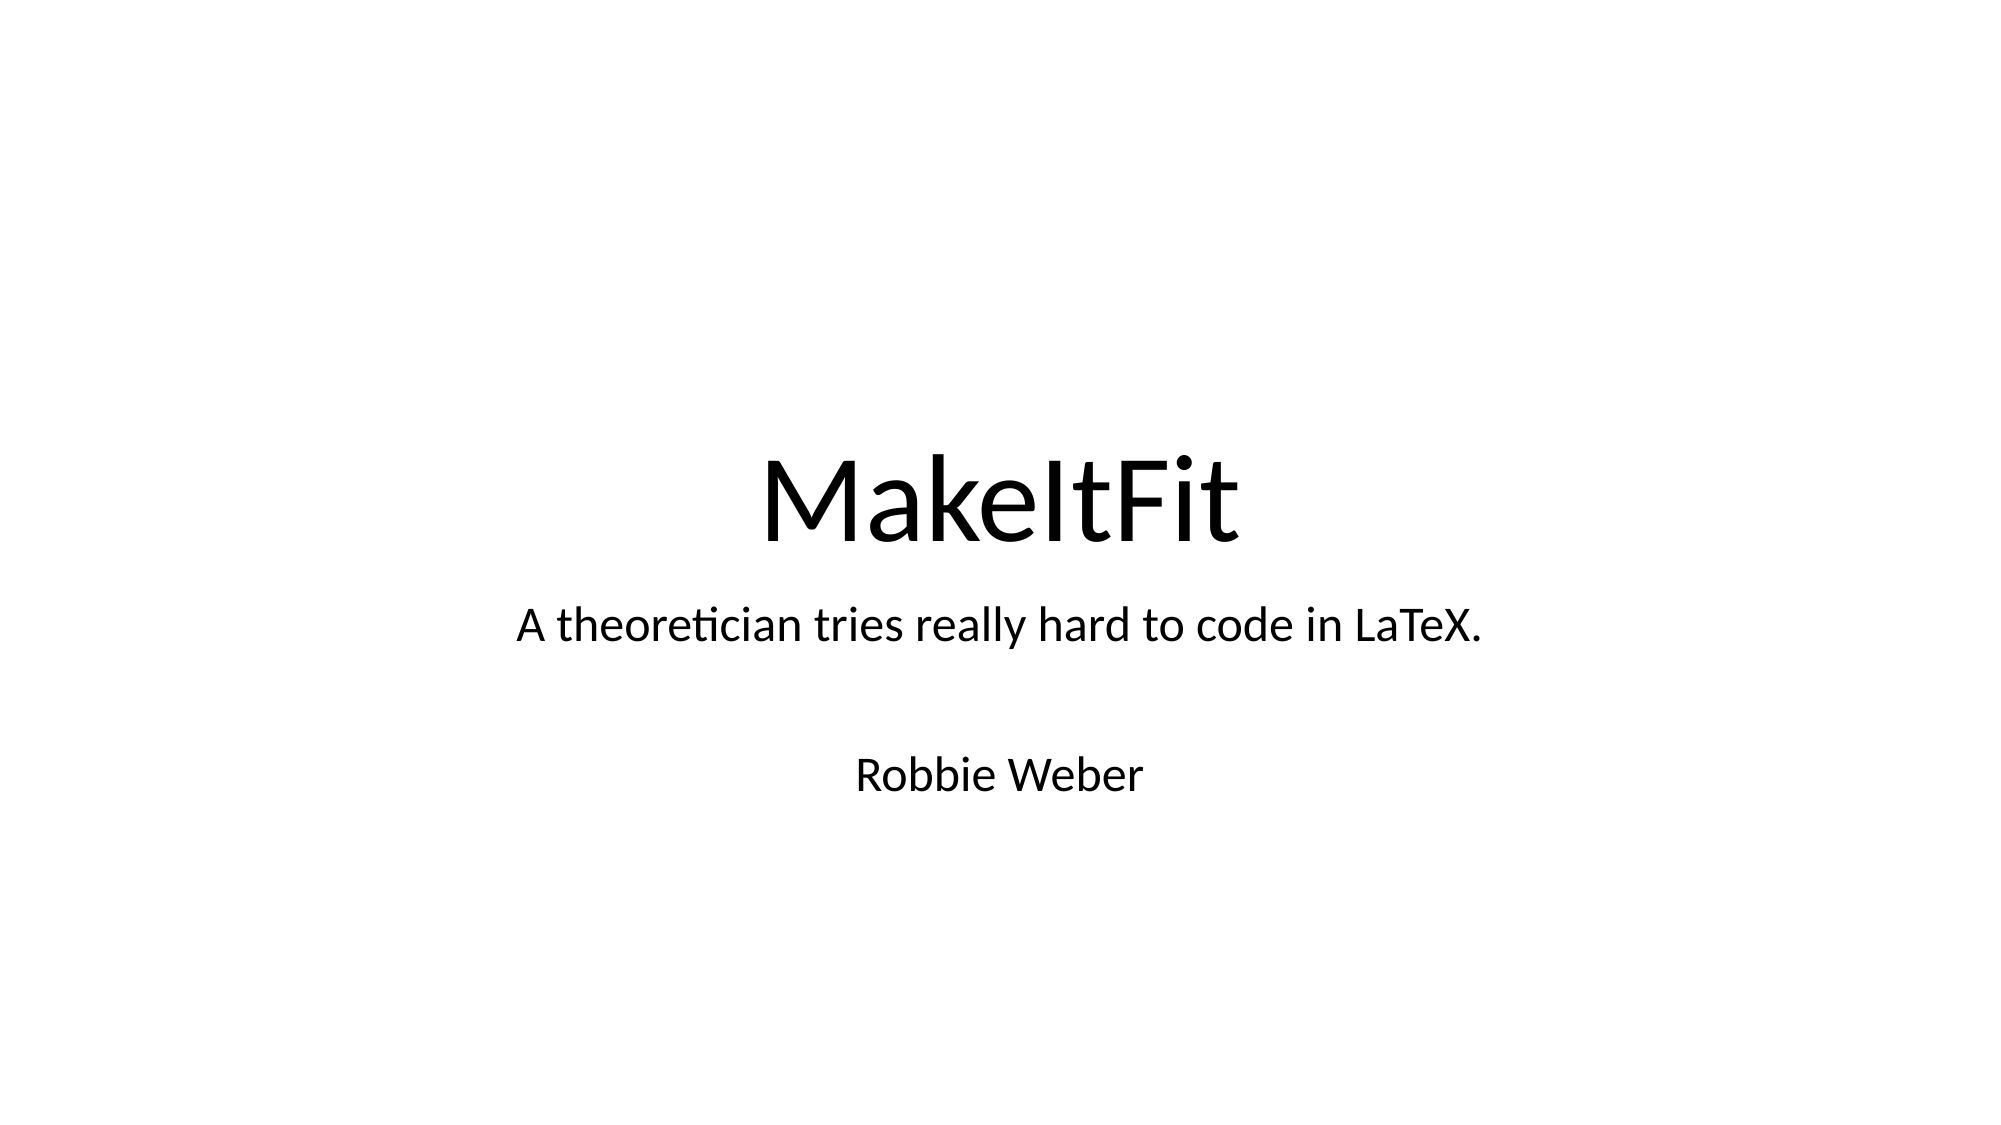

# MakeItFit
A theoretician tries really hard to code in LaTeX.

Robbie Weber